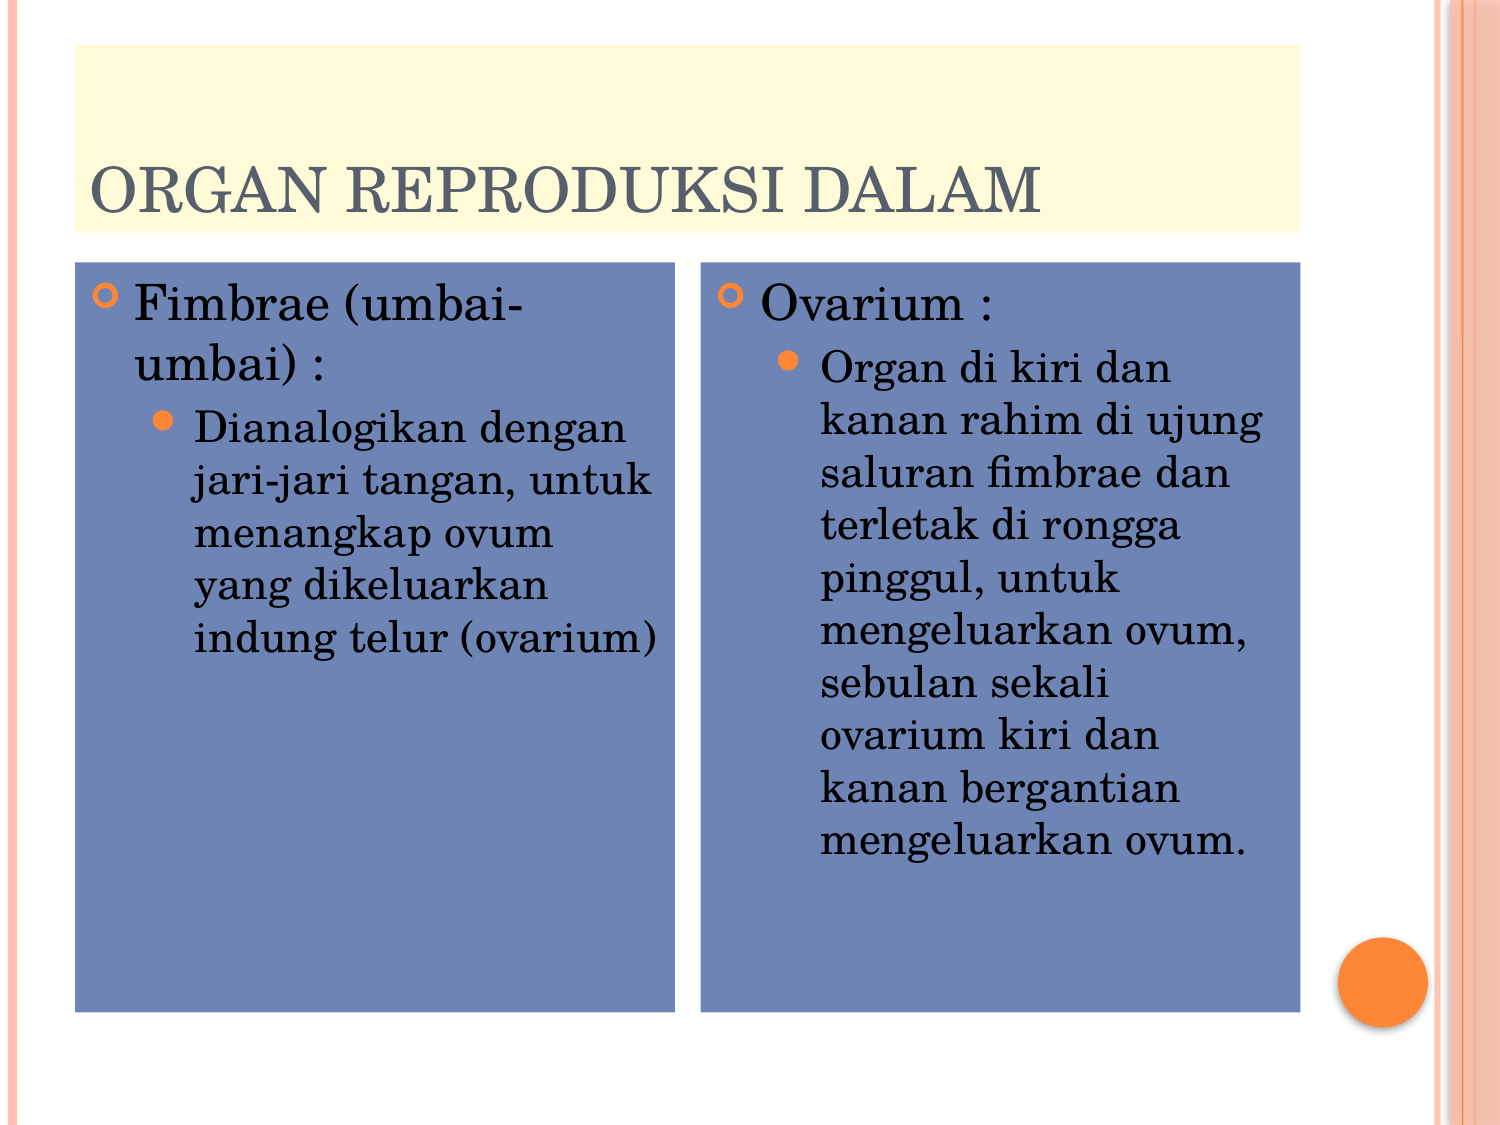

# Organ reproduksi dalam
Fimbrae (umbai-umbai) :
Dianalogikan dengan jari-jari tangan, untuk menangkap ovum yang dikeluarkan indung telur (ovarium)
Ovarium :
Organ di kiri dan kanan rahim di ujung saluran fimbrae dan terletak di rongga pinggul, untuk mengeluarkan ovum, sebulan sekali ovarium kiri dan kanan bergantian mengeluarkan ovum.